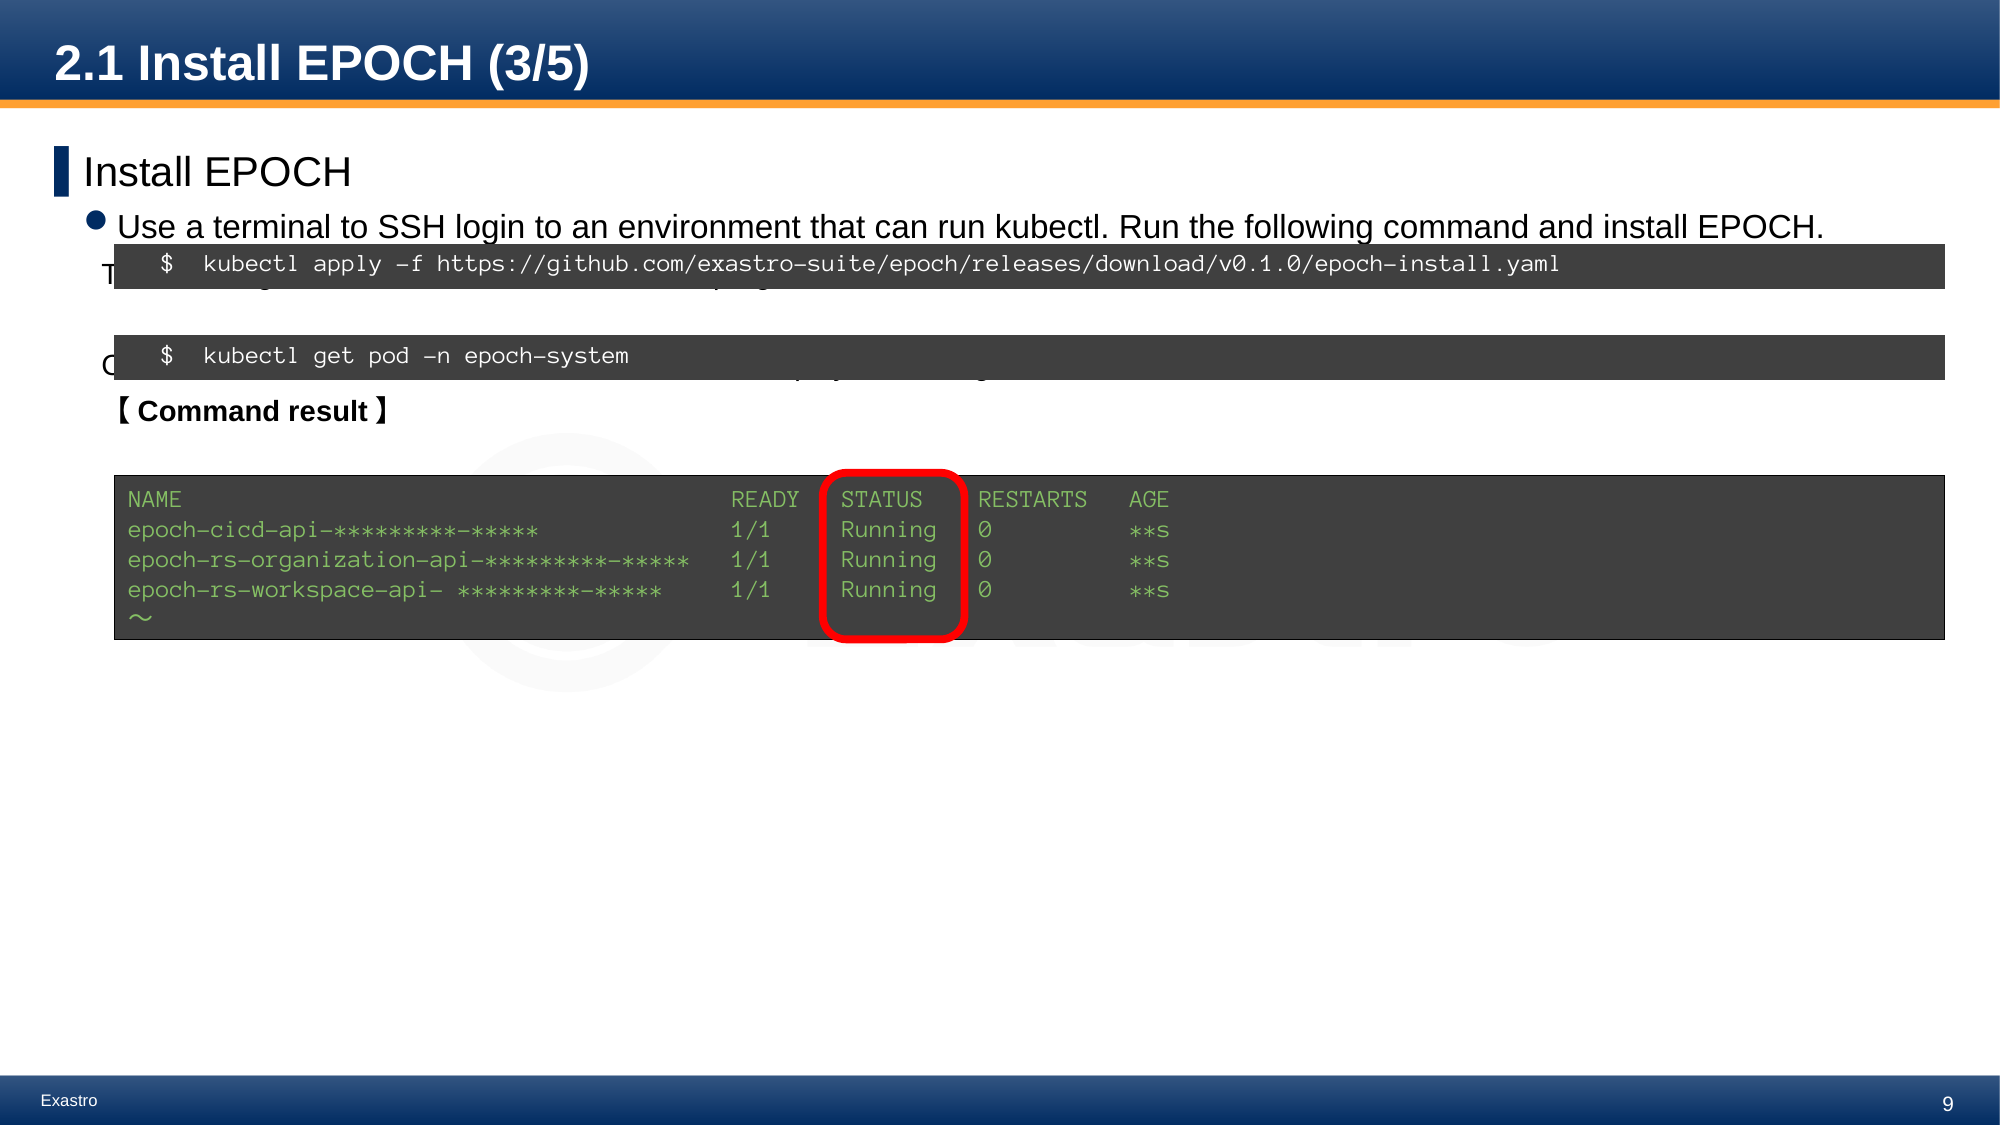

# 2.1 Install EPOCH (3/5)
Install EPOCH
Use a terminal to SSH login to an environment that can run kubectl. Run the following command and install EPOCH.
The following command checks the installation progress.

Check that the command result "STATUS" column displays "Running".
【Command result】

| $ | kubectl apply -f https://github.com/exastro-suite/epoch/releases/download/v0.1.0/epoch-install.yaml |
| --- | --- |
| $ | kubectl get pod -n epoch-system |
| --- | --- |

NAME                                        READY   STATUS    RESTARTS   AGE
epoch-cicd-api-*********-*****              1/1     Running   0          **s
epoch-rs-organization-api-*********-*****   1/1     Running   0          **s
epoch-rs-workspace-api- *********-*****     1/1     Running   0          **s
～